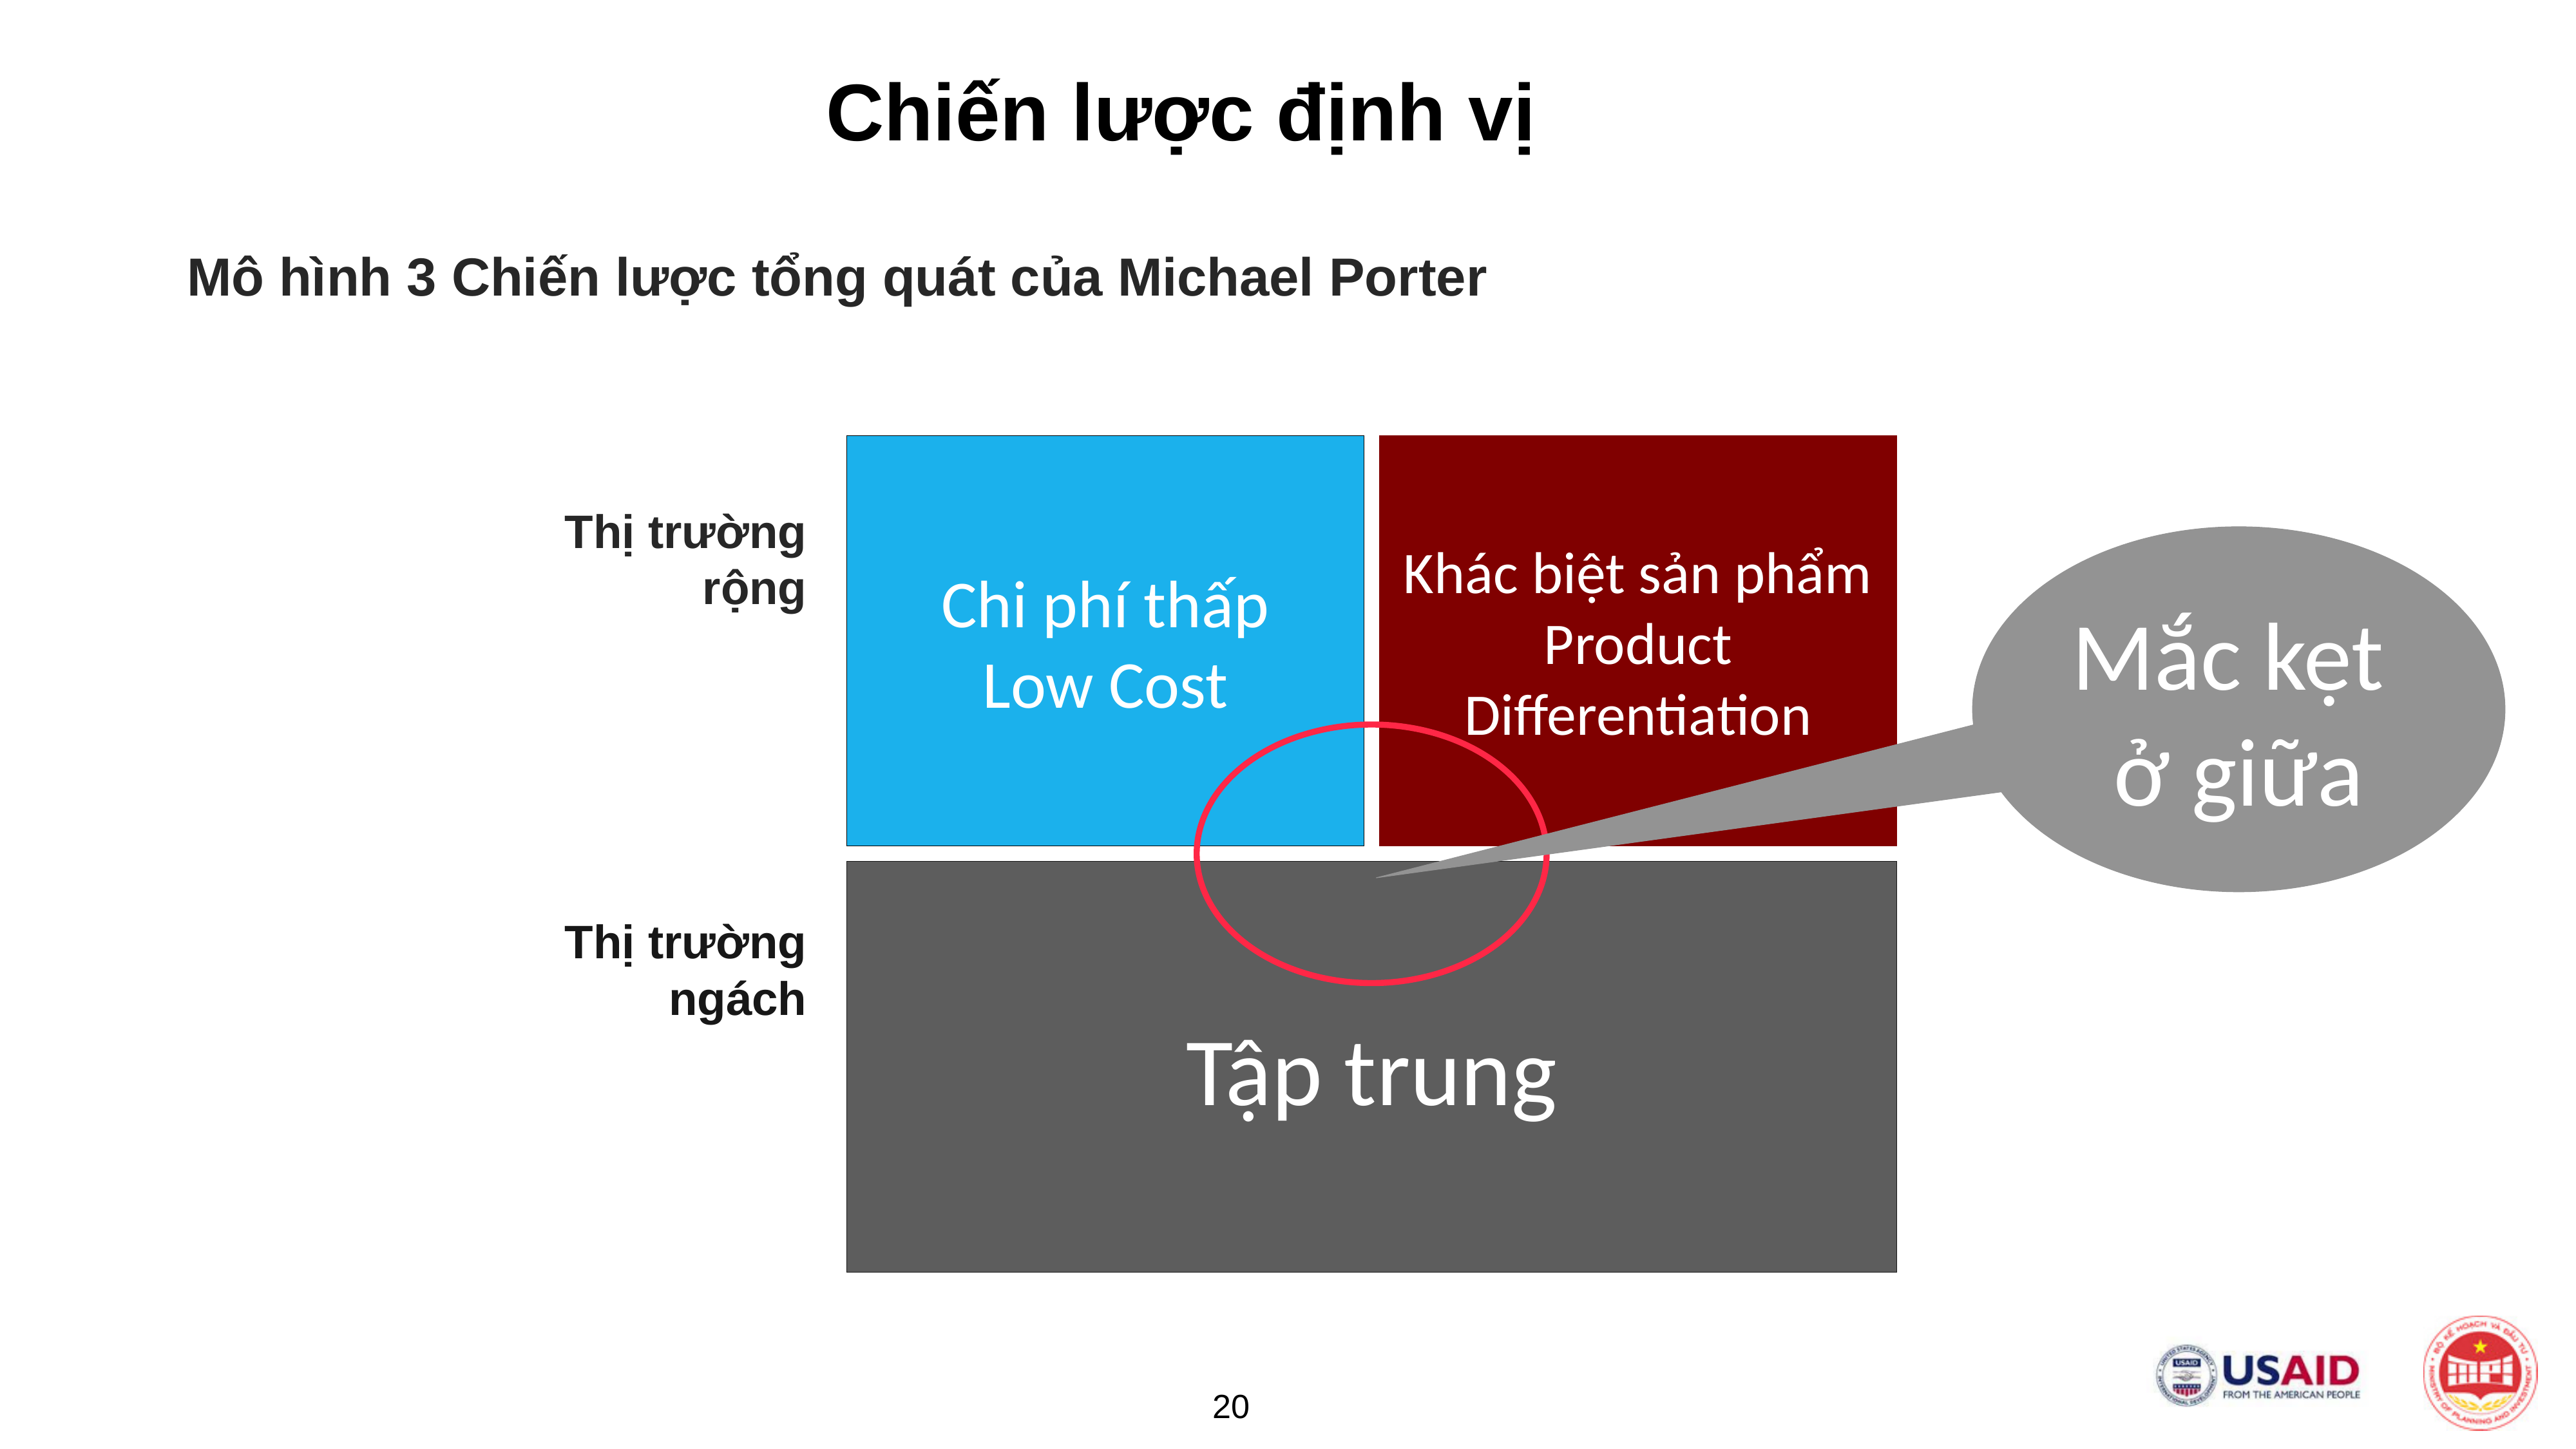

# Chiến lược định vị
Mô hình 3 Chiến lược tổng quát của Michael Porter
Chi phí thấp
Low Cost
Khác biệt sản phẩm
Product Differentiation
Thị trường rộng
Mắc kẹt
ở giữa

Tập trung
Thị trường ngách